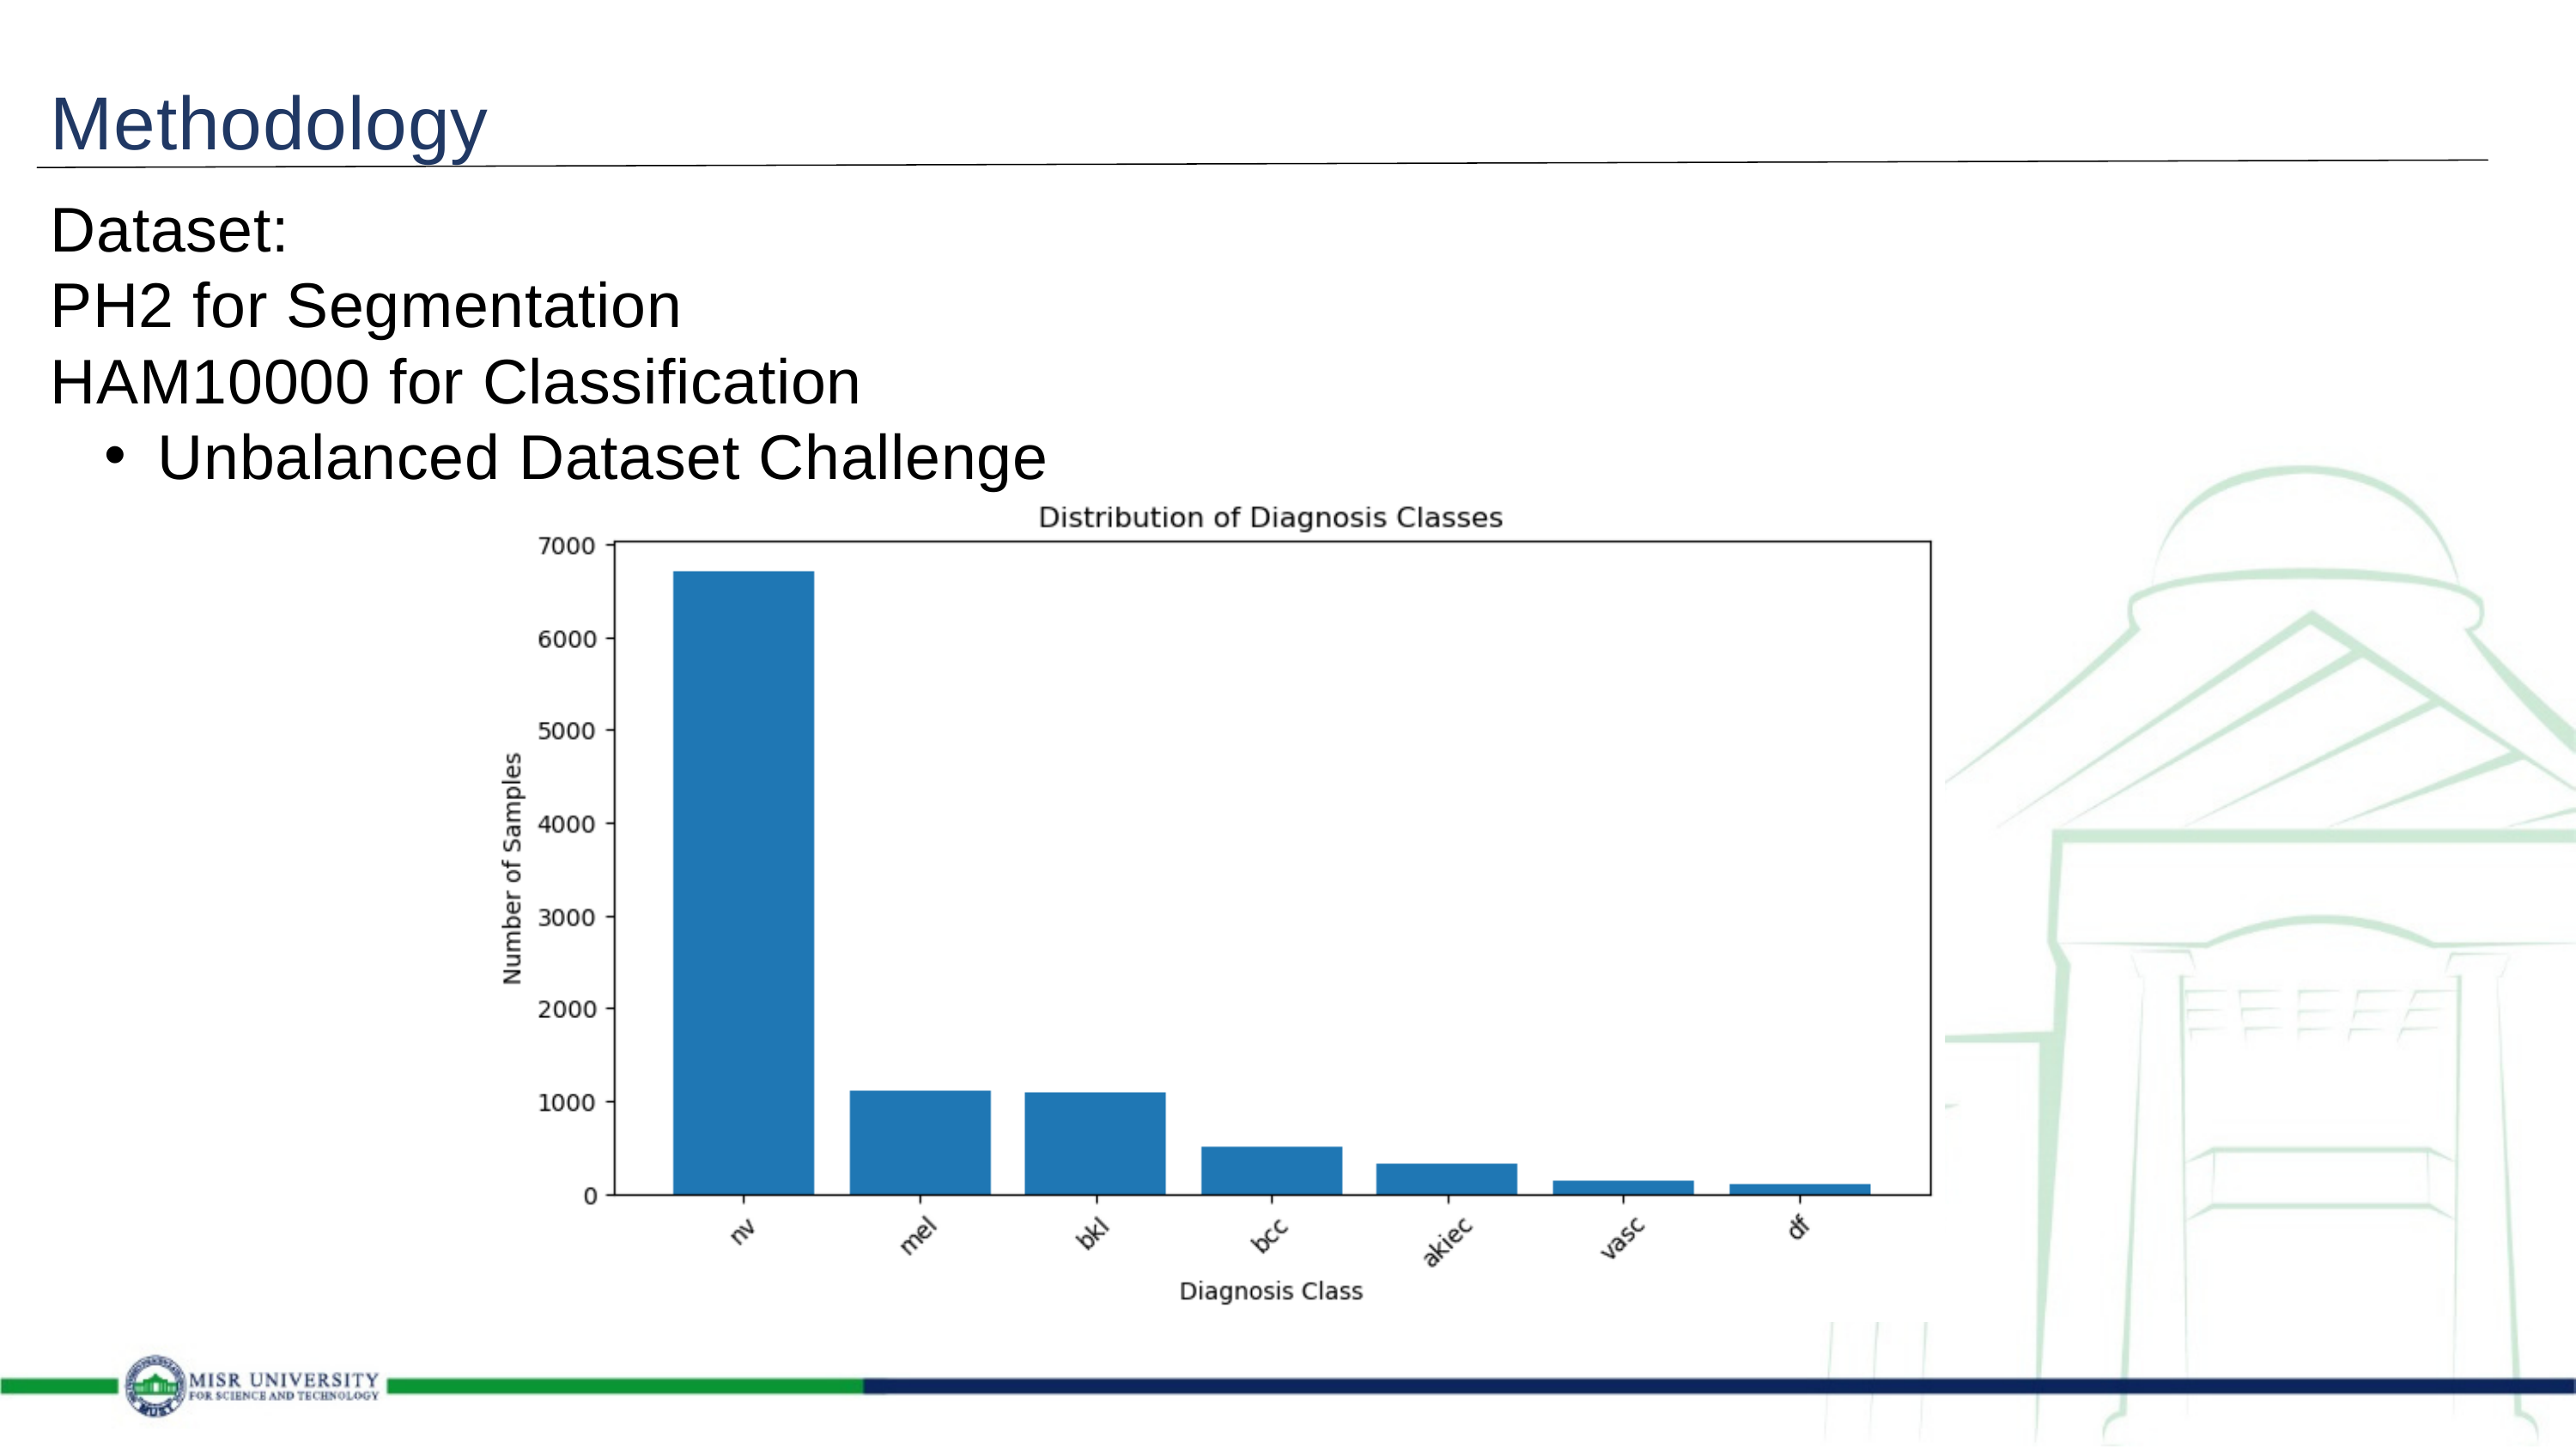

Methodology

Dataset:
PH2 for Segmentation
HAM10000 for Classification
Unbalanced Dataset Challenge